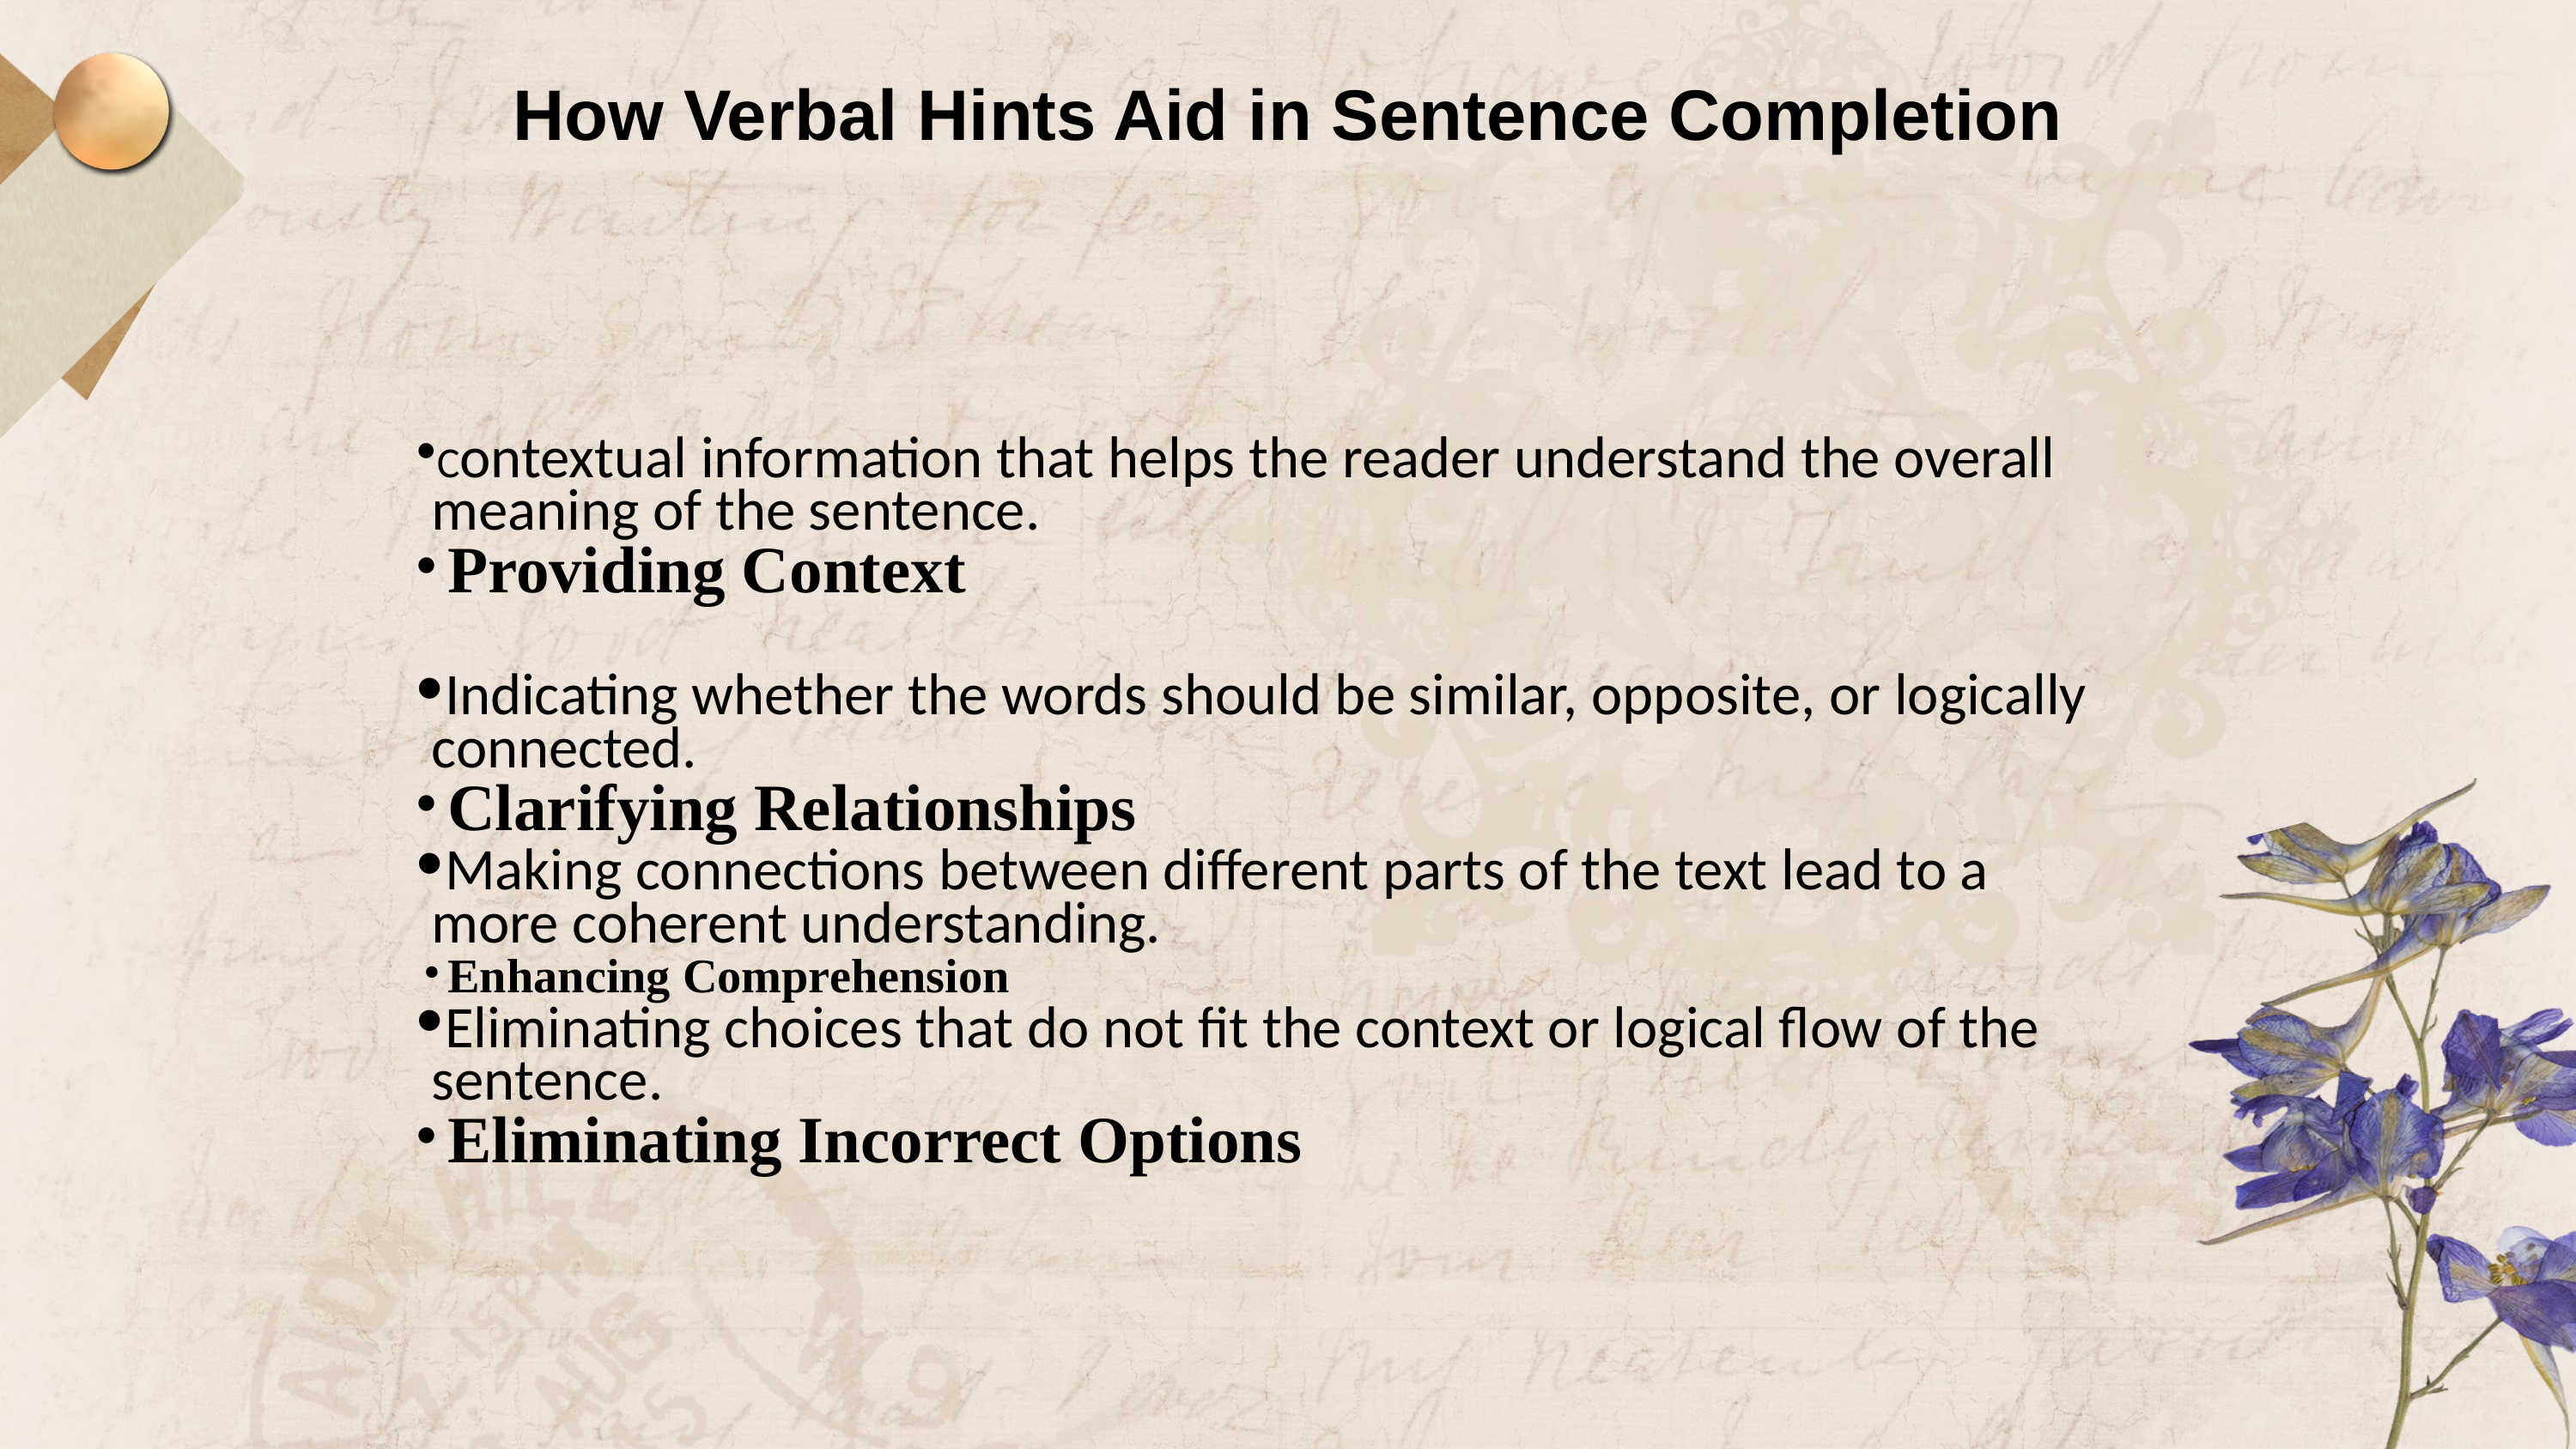

How Verbal Hints Aid in Sentence Completion

Contextual information that helps the reader understand the overall meaning of the sentence.
Providing Context

Indicating whether the words should be similar, opposite, or logically connected.
Clarifying Relationships
Making connections between different parts of the text lead to a more coherent understanding.
Enhancing Comprehension
Eliminating choices that do not fit the context or logical flow of the sentence.
Eliminating Incorrect Options